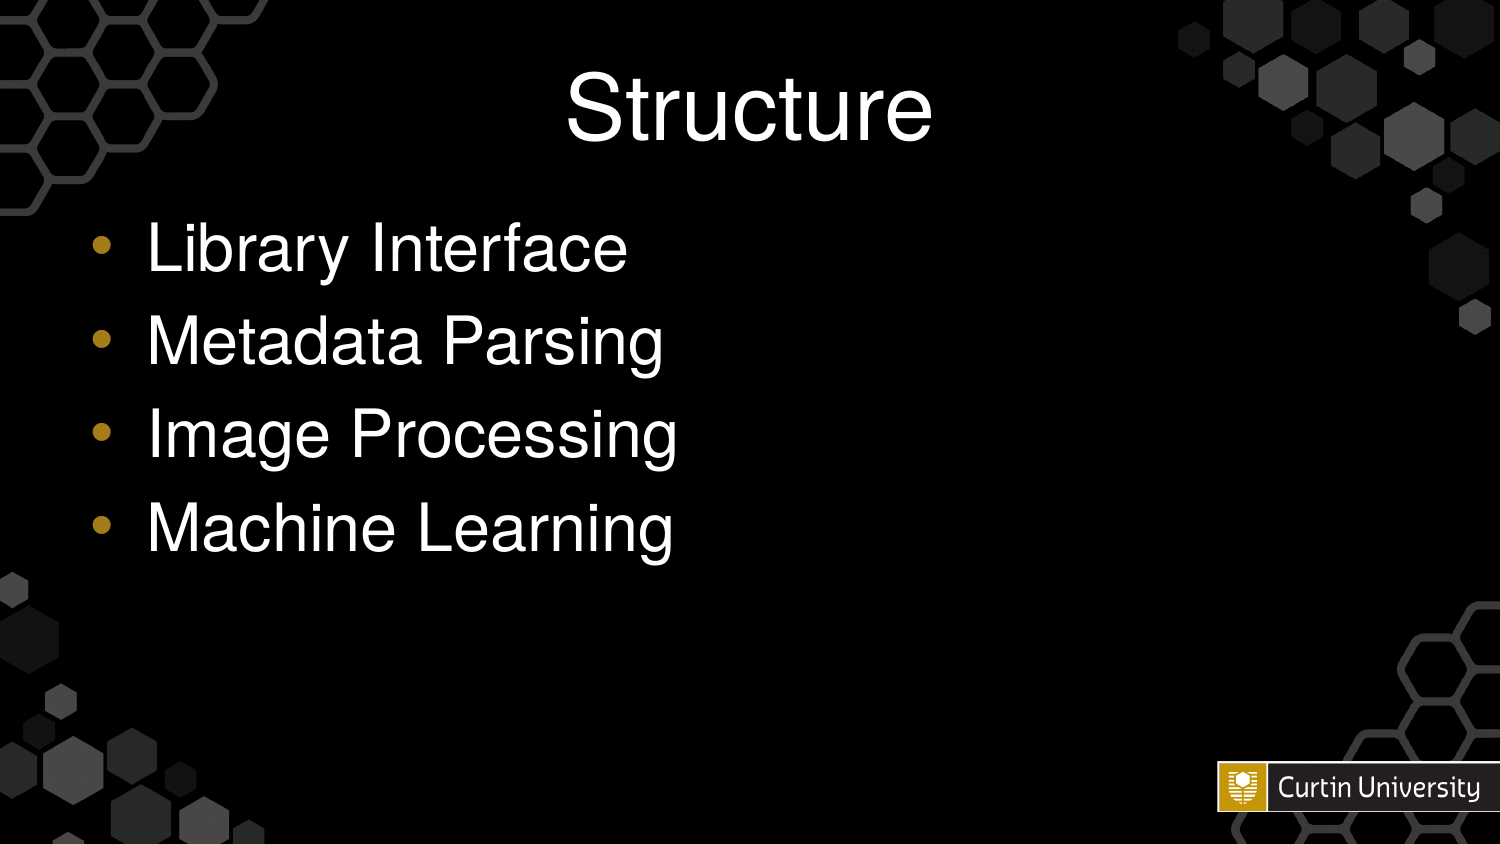

# Structure
Library Interface
Metadata Parsing
Image Processing
Machine Learning